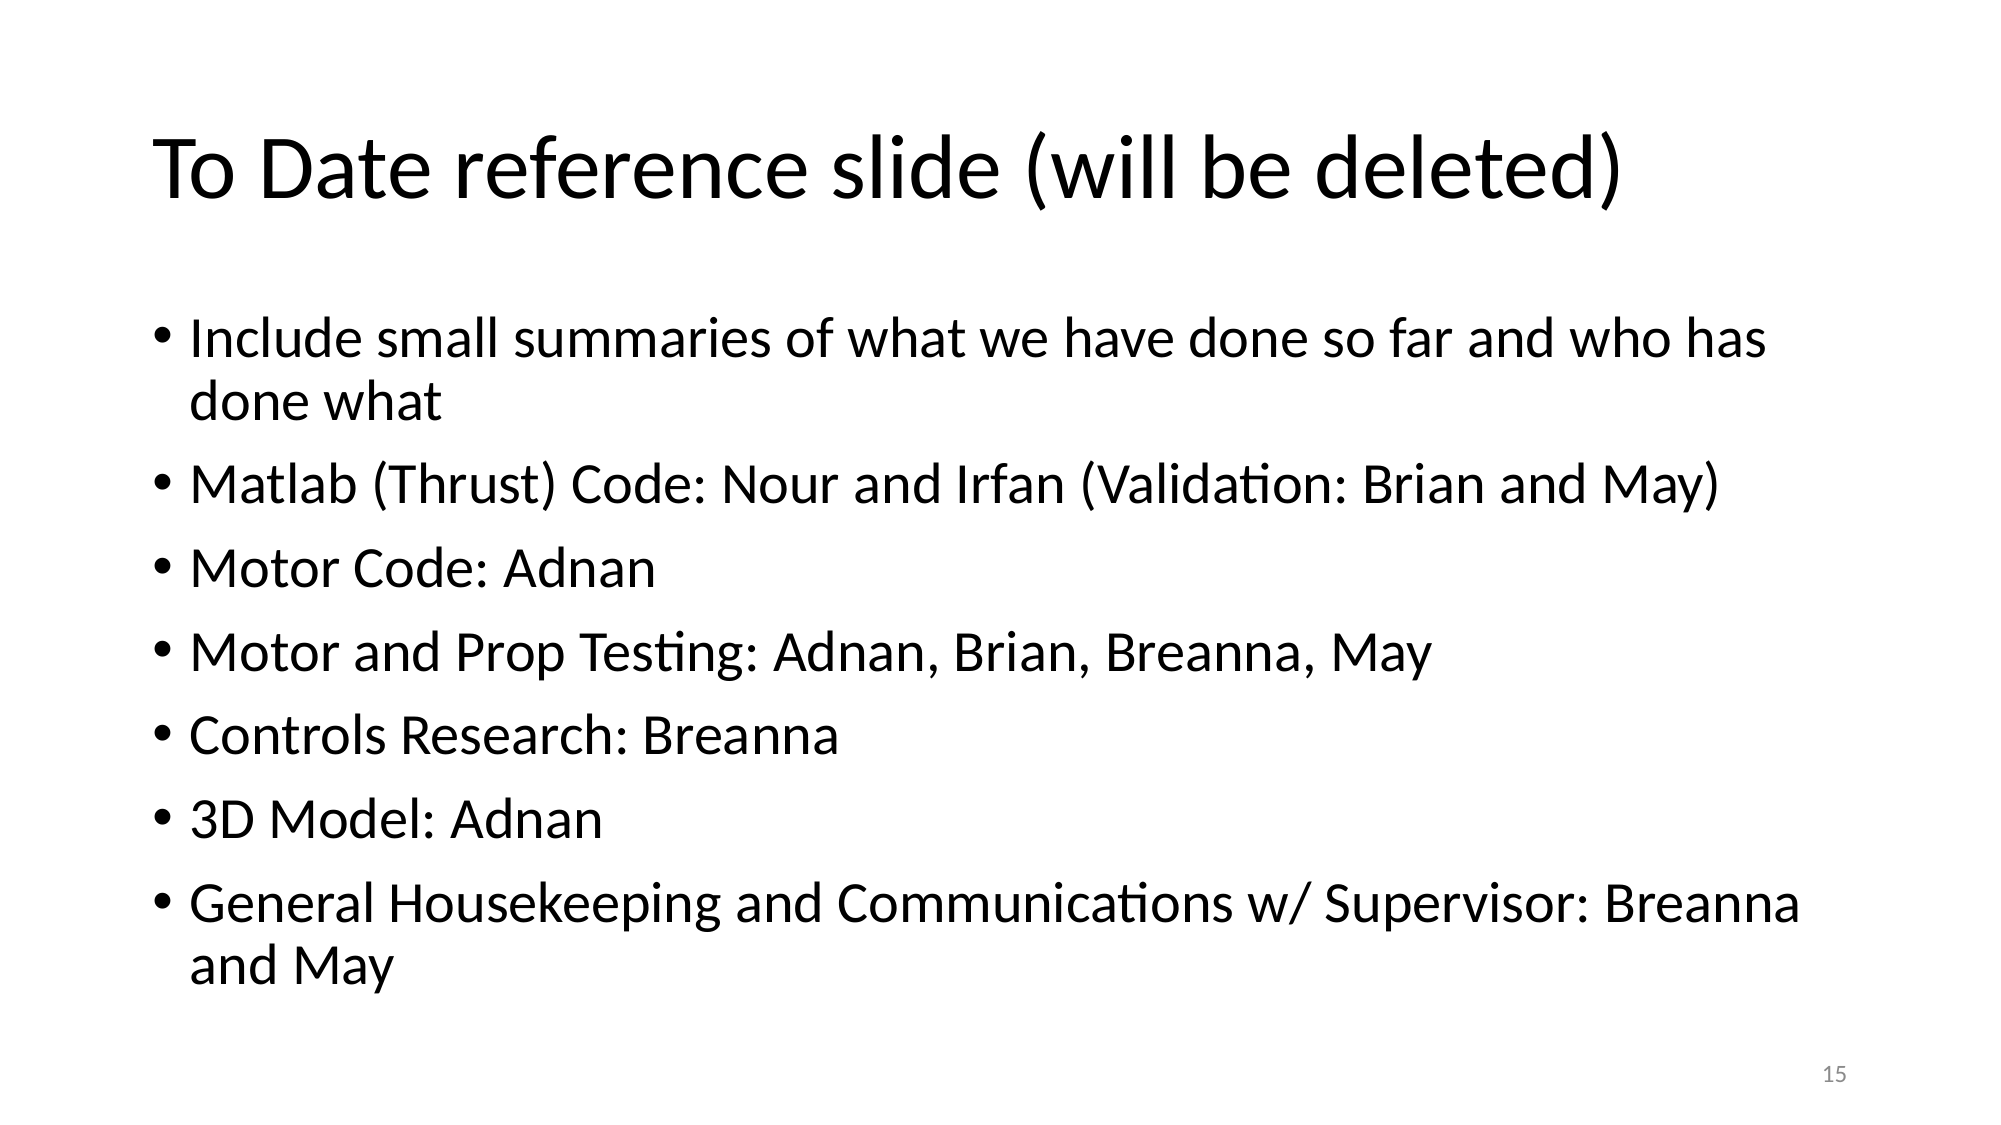

# To Date reference slide (will be deleted)
Include small summaries of what we have done so far and who has done what
Matlab (Thrust) Code: Nour and Irfan (Validation: Brian and May)
Motor Code: Adnan
Motor and Prop Testing: Adnan, Brian, Breanna, May
Controls Research: Breanna
3D Model: Adnan
General Housekeeping and Communications w/ Supervisor: Breanna and May
15